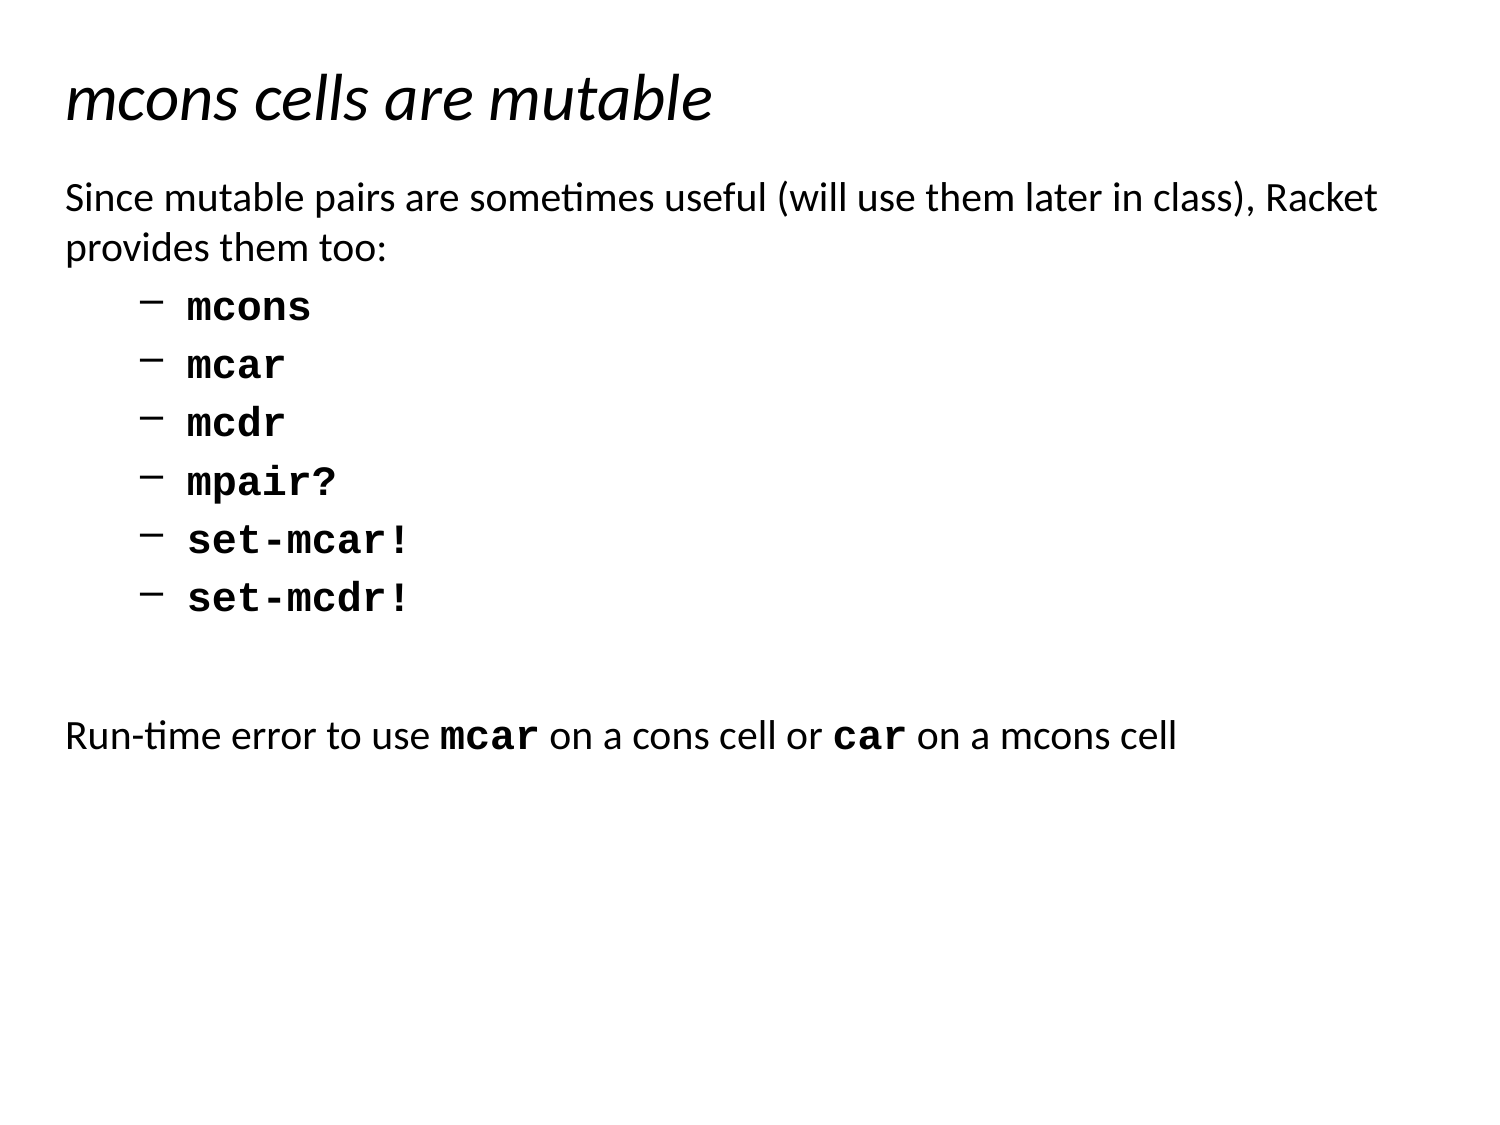

# mcons cells are mutable
Since mutable pairs are sometimes useful (will use them later in class), Racket provides them too:
mcons
mcar
mcdr
mpair?
set-mcar!
set-mcdr!

Run-time error to use mcar on a cons cell or car on a mcons cell